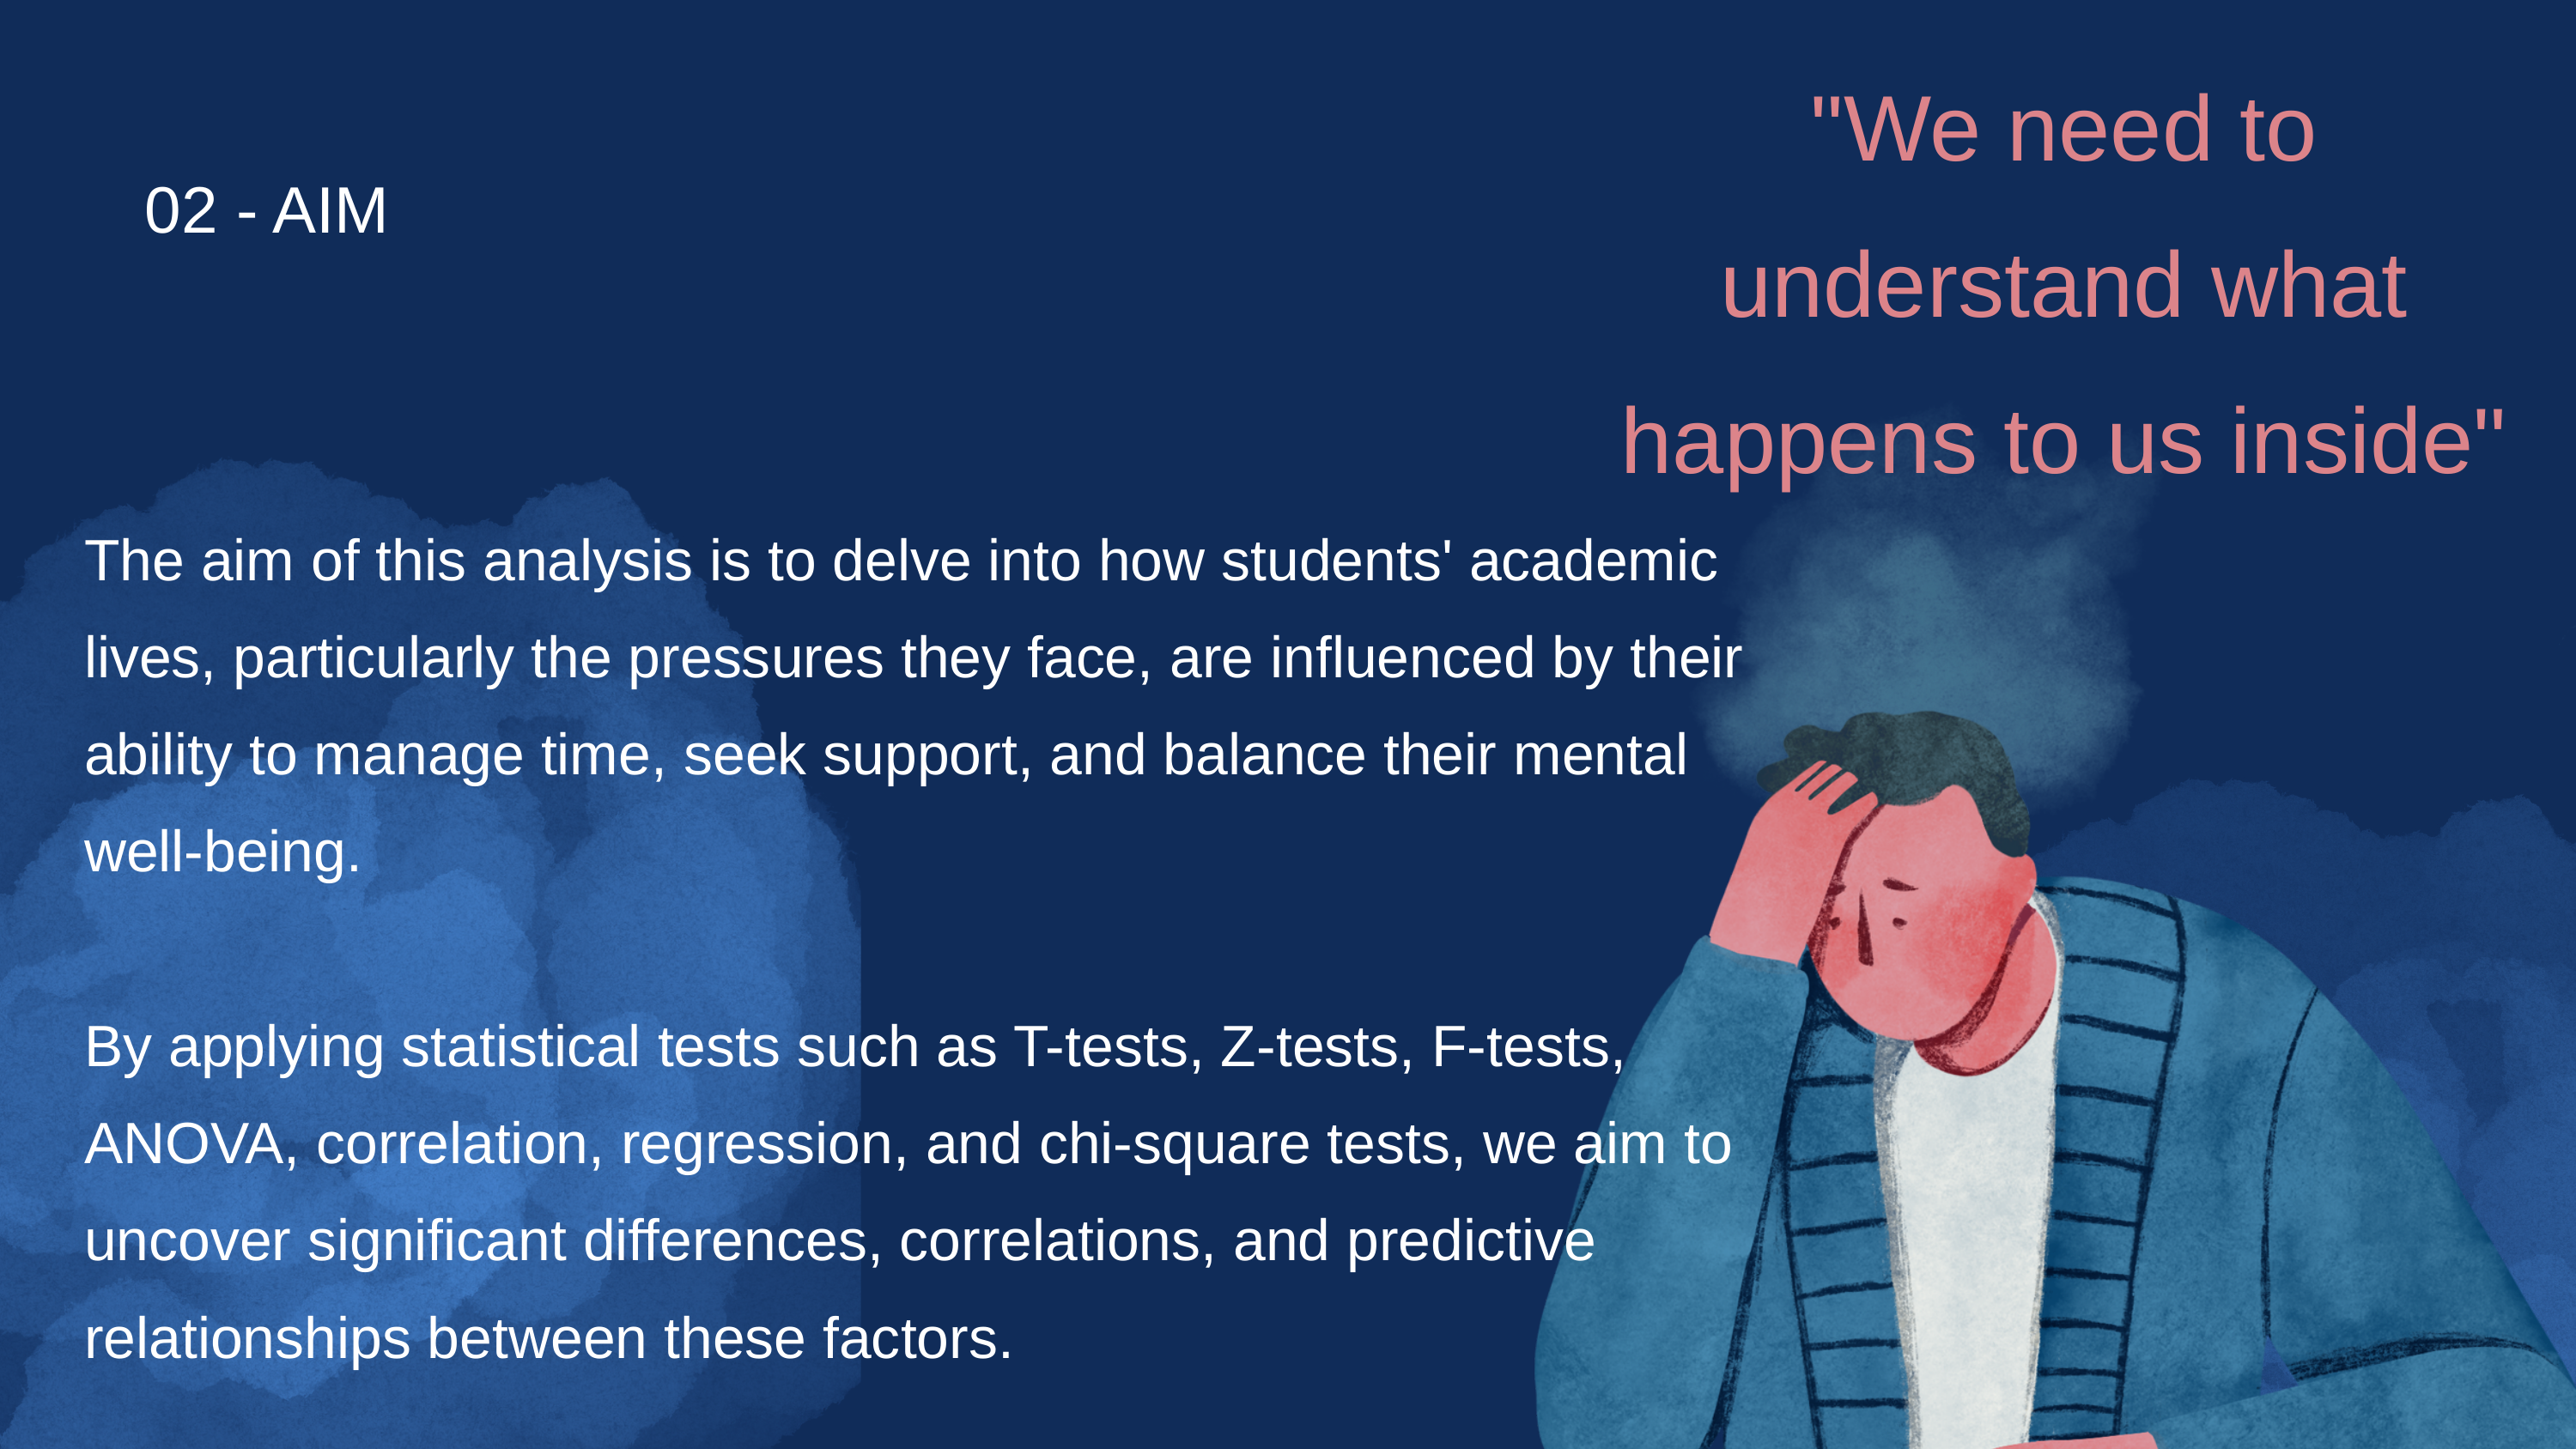

"We need to understand what happens to us inside"
02 - AIM

The aim of this analysis is to delve into how students' academic lives, particularly the pressures they face, are influenced by their ability to manage time, seek support, and balance their mental well-being.

By applying statistical tests such as T-tests, Z-tests, F-tests, ANOVA, correlation, regression, and chi-square tests, we aim to uncover significant differences, correlations, and predictive relationships between these factors.